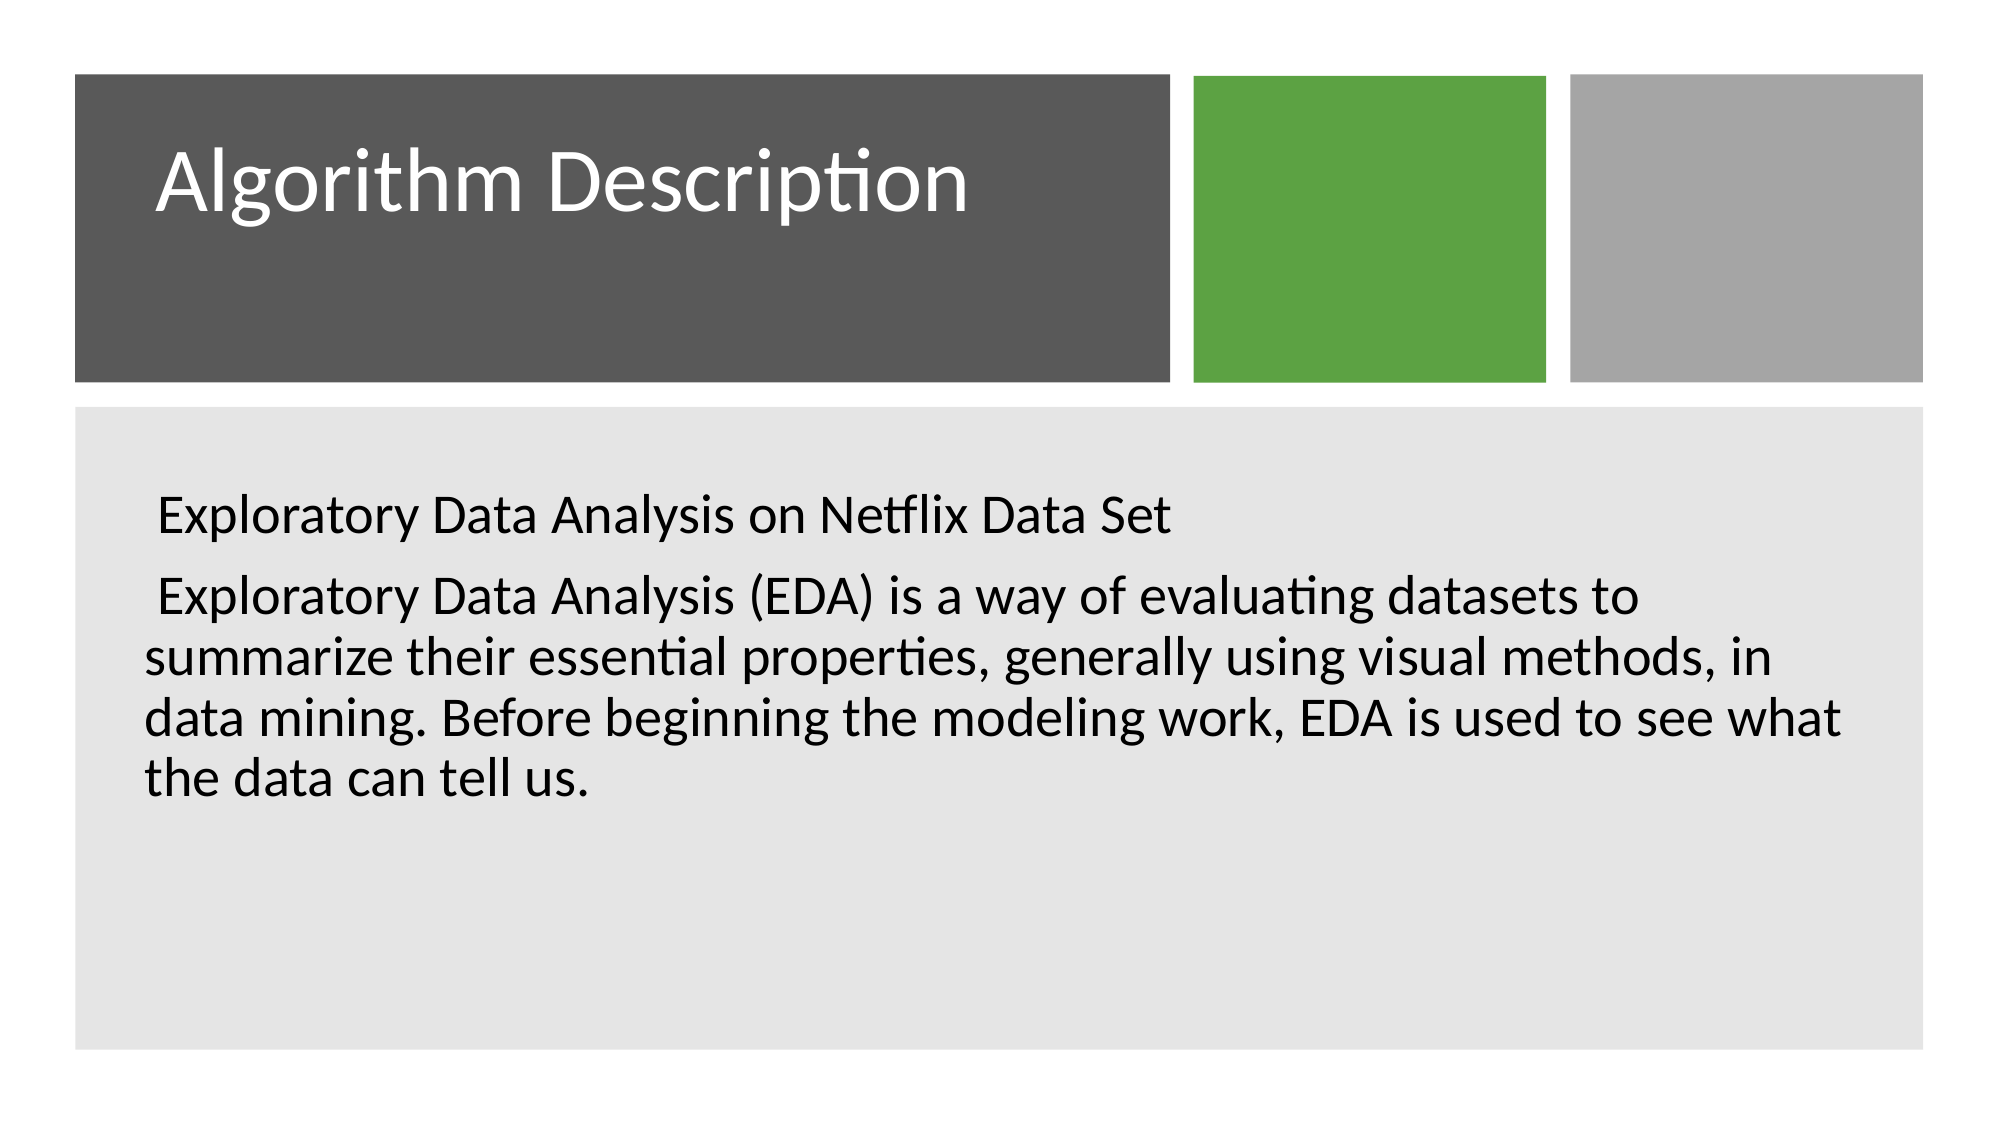

# Algorithm Description

 Exploratory Data Analysis on Netflix Data Set
 Exploratory Data Analysis (EDA) is a way of evaluating datasets to summarize their essential properties, generally using visual methods, in data mining. Before beginning the modeling work, EDA is used to see what the data can tell us.